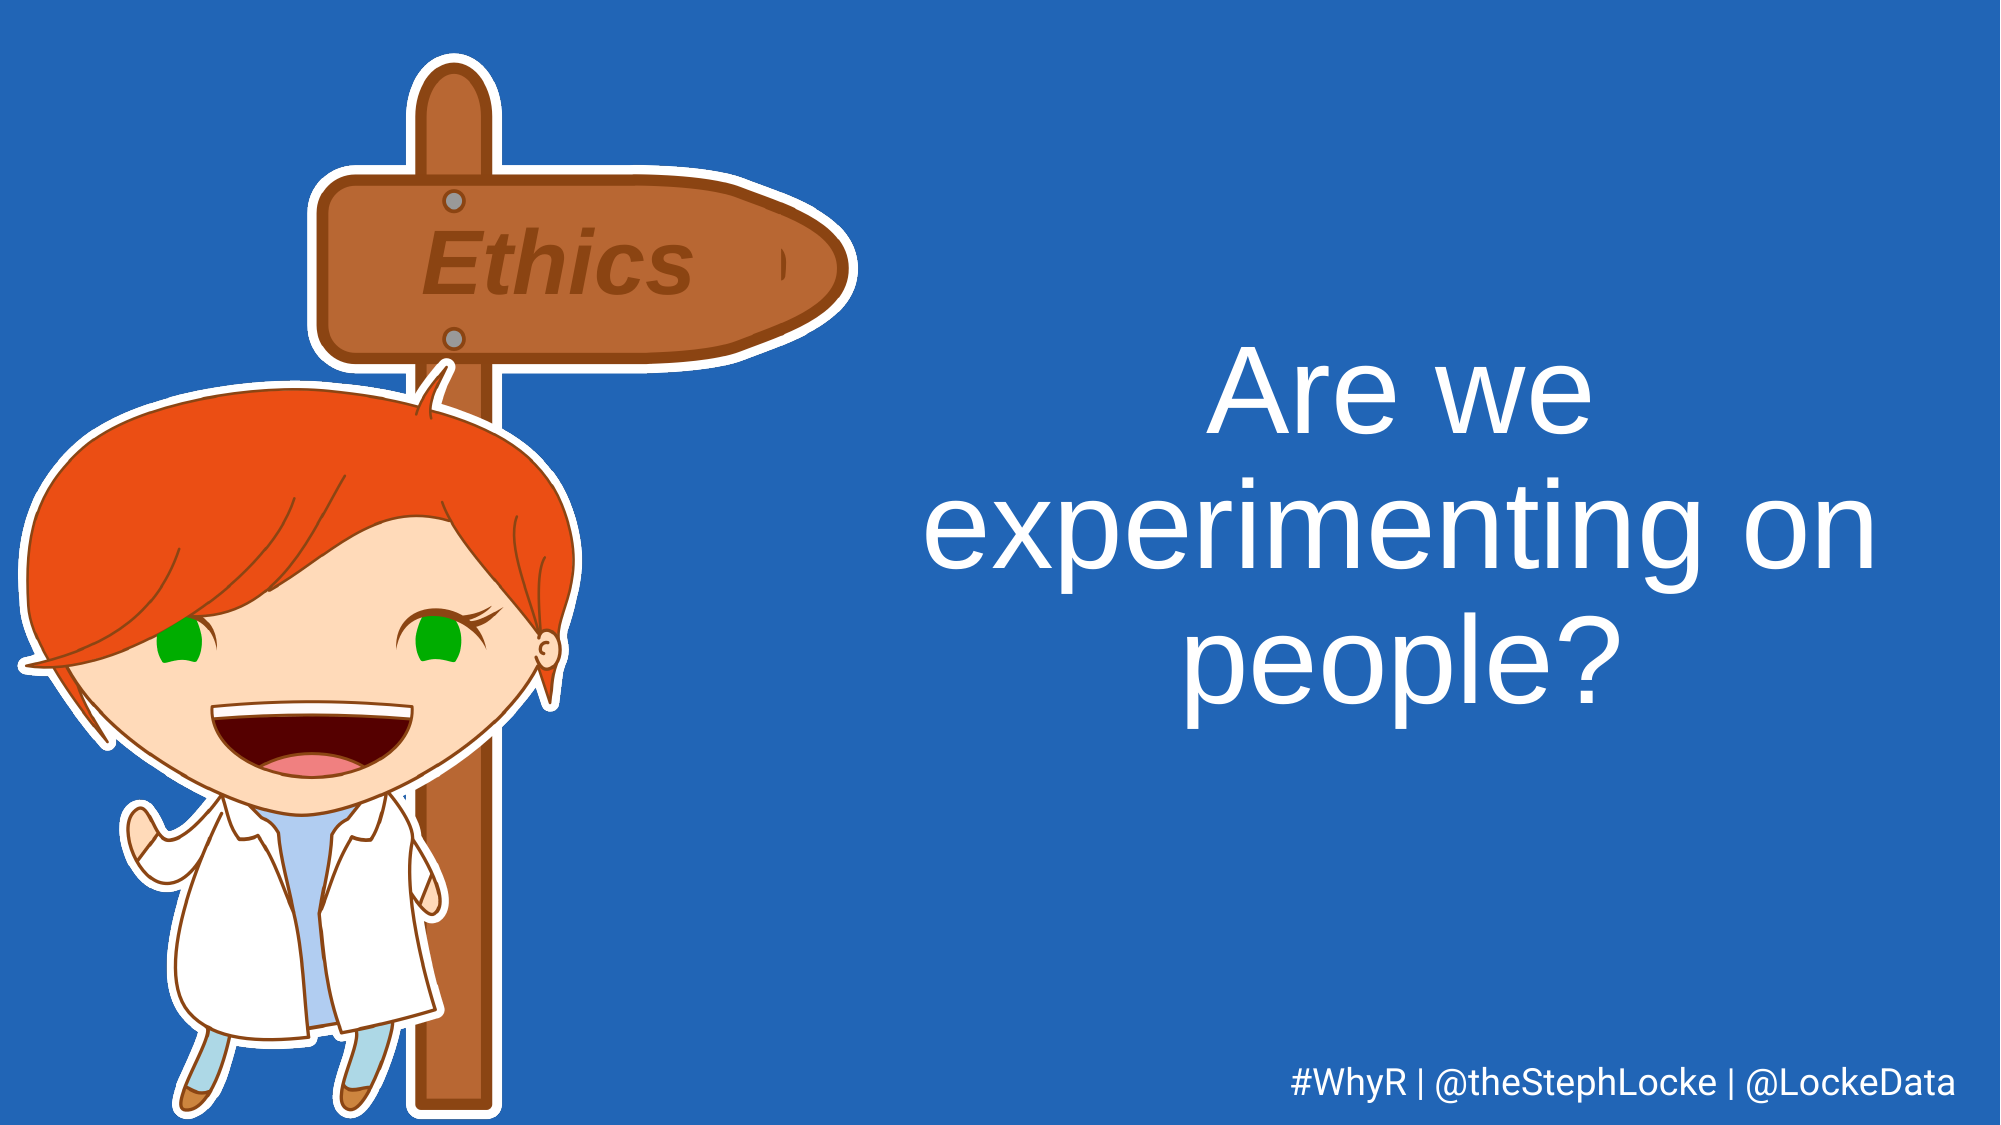

# Are we experimenting on people?
Ethics